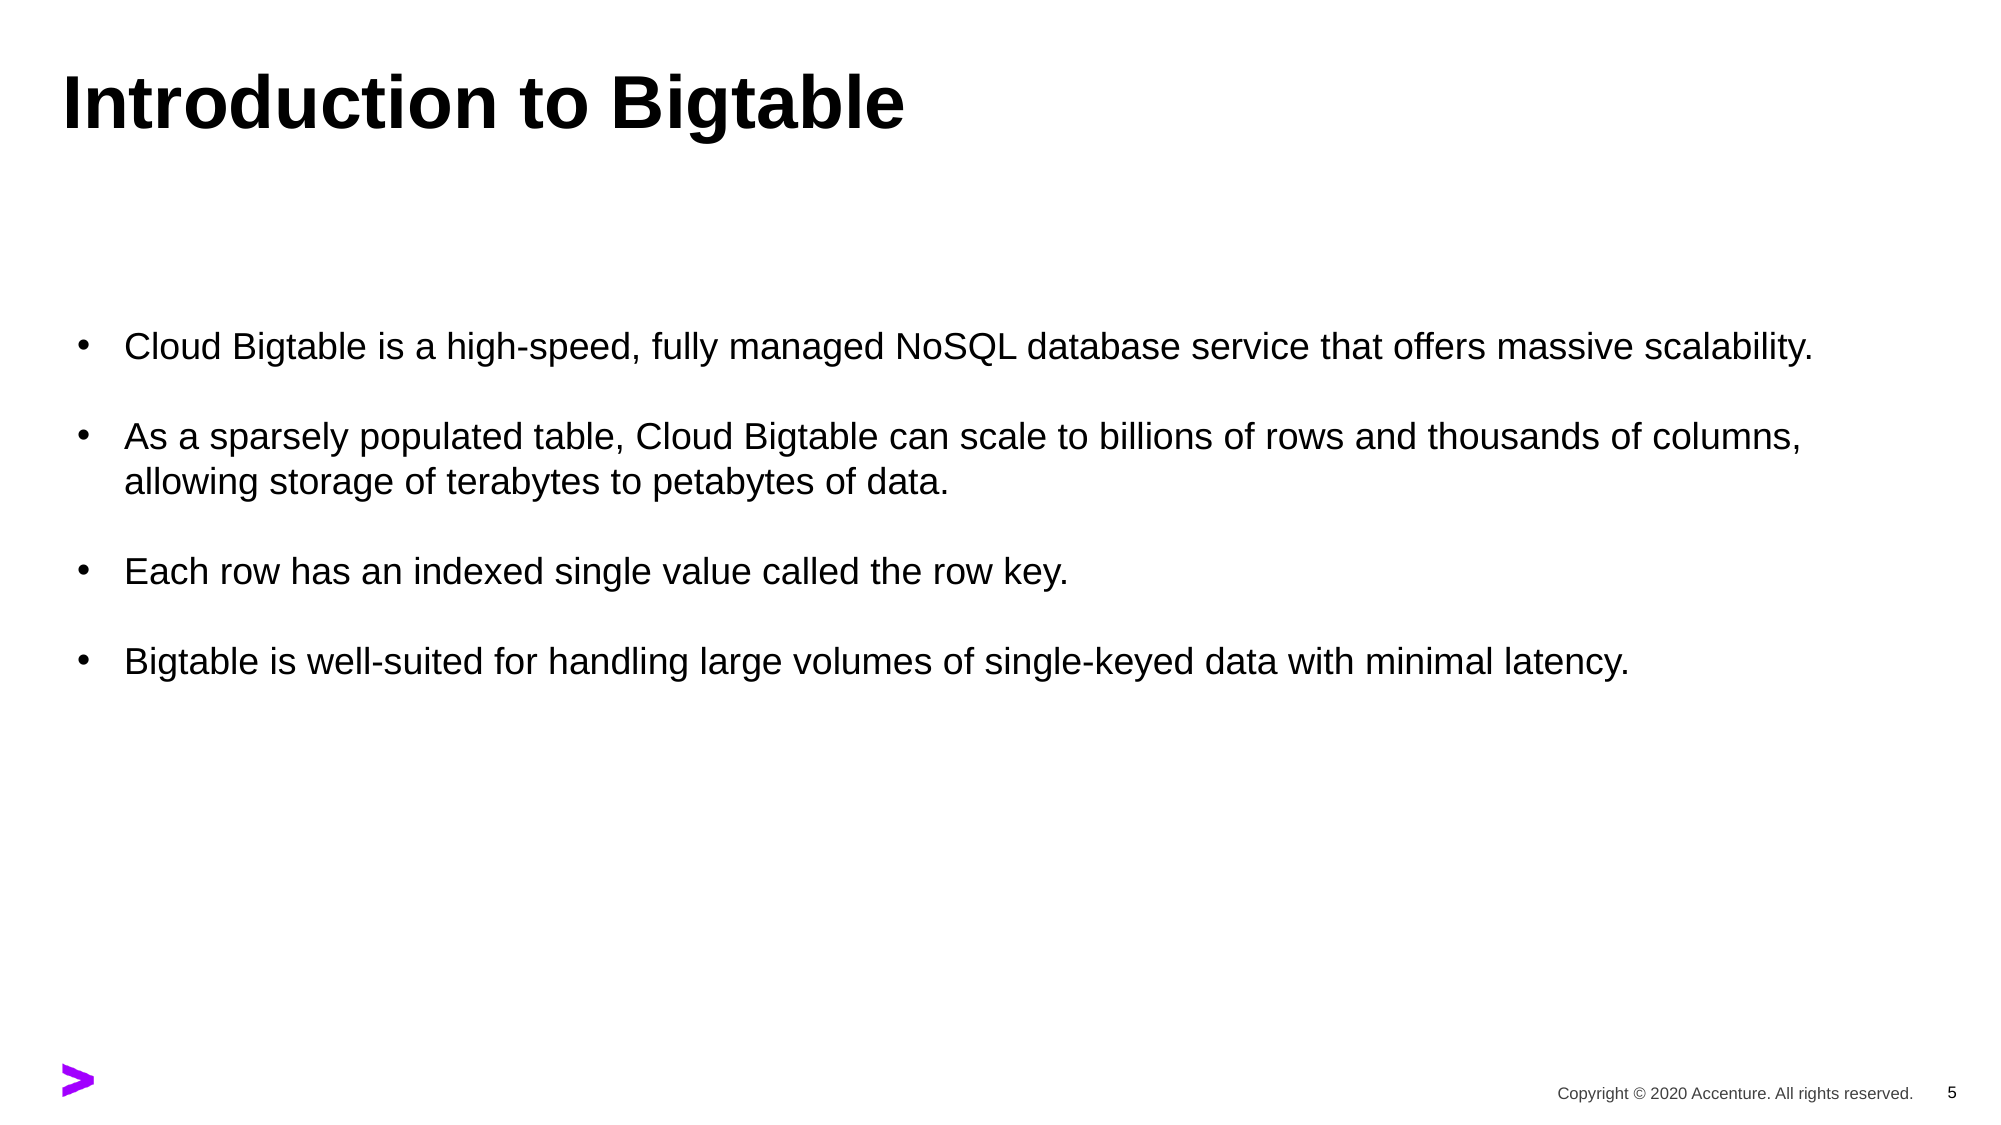

# Introduction to Bigtable

Cloud Bigtable is a high-speed, fully managed NoSQL database service that offers massive scalability.

As a sparsely populated table, Cloud Bigtable can scale to billions of rows and thousands of columns, allowing storage of terabytes to petabytes of data.

Each row has an indexed single value called the row key.

Bigtable is well-suited for handling large volumes of single-keyed data with minimal latency.

5